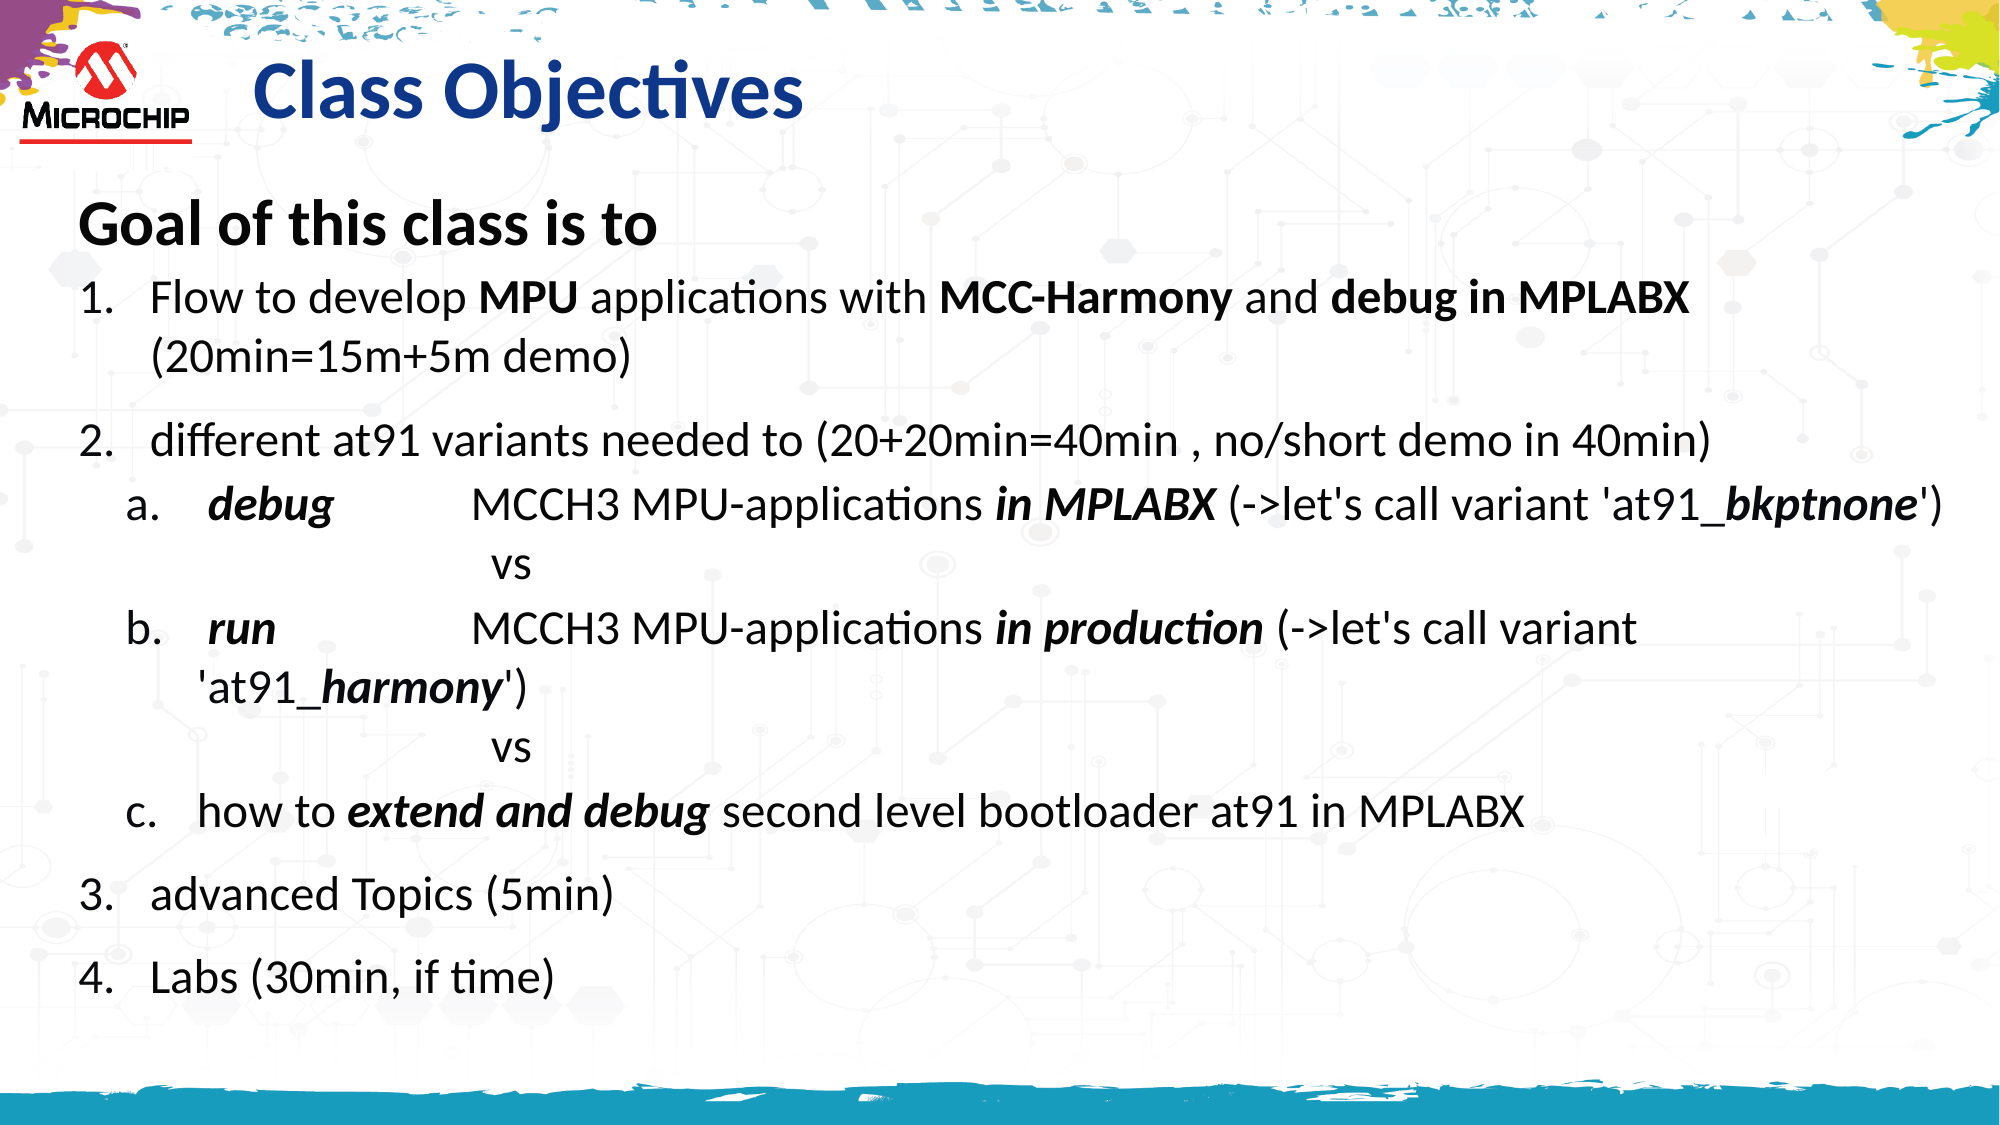

# Class Objectives
Goal of this class is to
Flow to develop MPU applications with MCC-Harmony and debug in MPLABX
(20min=15m+5m demo)
different at91 variants needed to (20+20min=40min , no/short demo in 40min)
 debug	MCCH3 MPU-applications in MPLABX (->let's call variant 'at91_bkptnone')
 	 	vs
 run 	MCCH3 MPU-applications in production (->let's call variant 'at91_harmony')
 	 	vs
how to extend and debug second level bootloader at91 in MPLABX
advanced Topics (5min)
Labs (30min, if time)